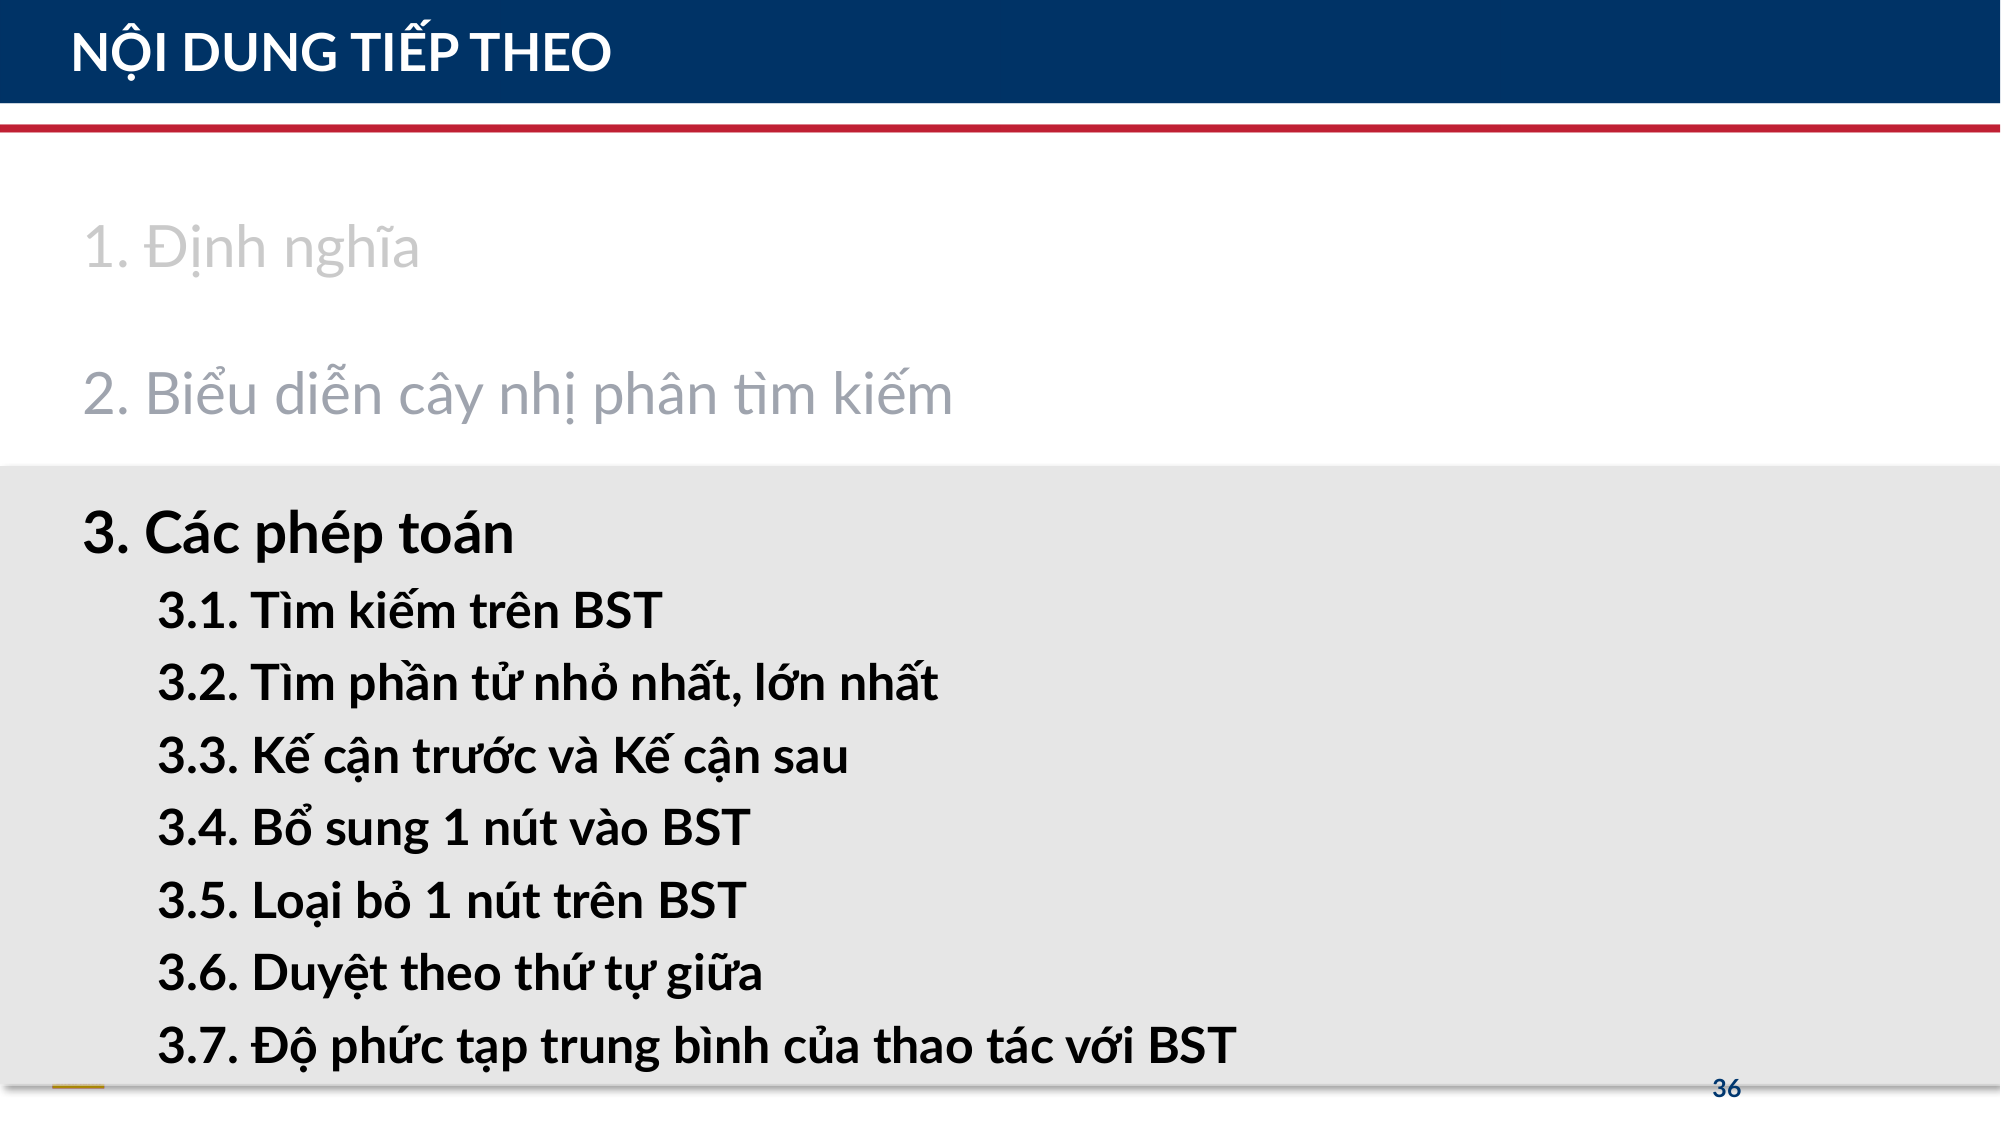

# NỘI DUNG TIẾP THEO

1. Định nghĩa

2. Biểu diễn cây nhị phân tìm kiếm

3. Các phép toán
3.1. Tìm kiếm trên BST
3.2. Tìm phần tử nhỏ nhất, lớn nhất
3.3. Kế cận trước và Kế cận sau
3.4. Bổ sung 1 nút vào BST
3.5. Loại bỏ 1 nút trên BST
3.6. Duyệt theo thứ tự giữa
3.7. Độ phức tạp trung bình của thao tác với BST

36